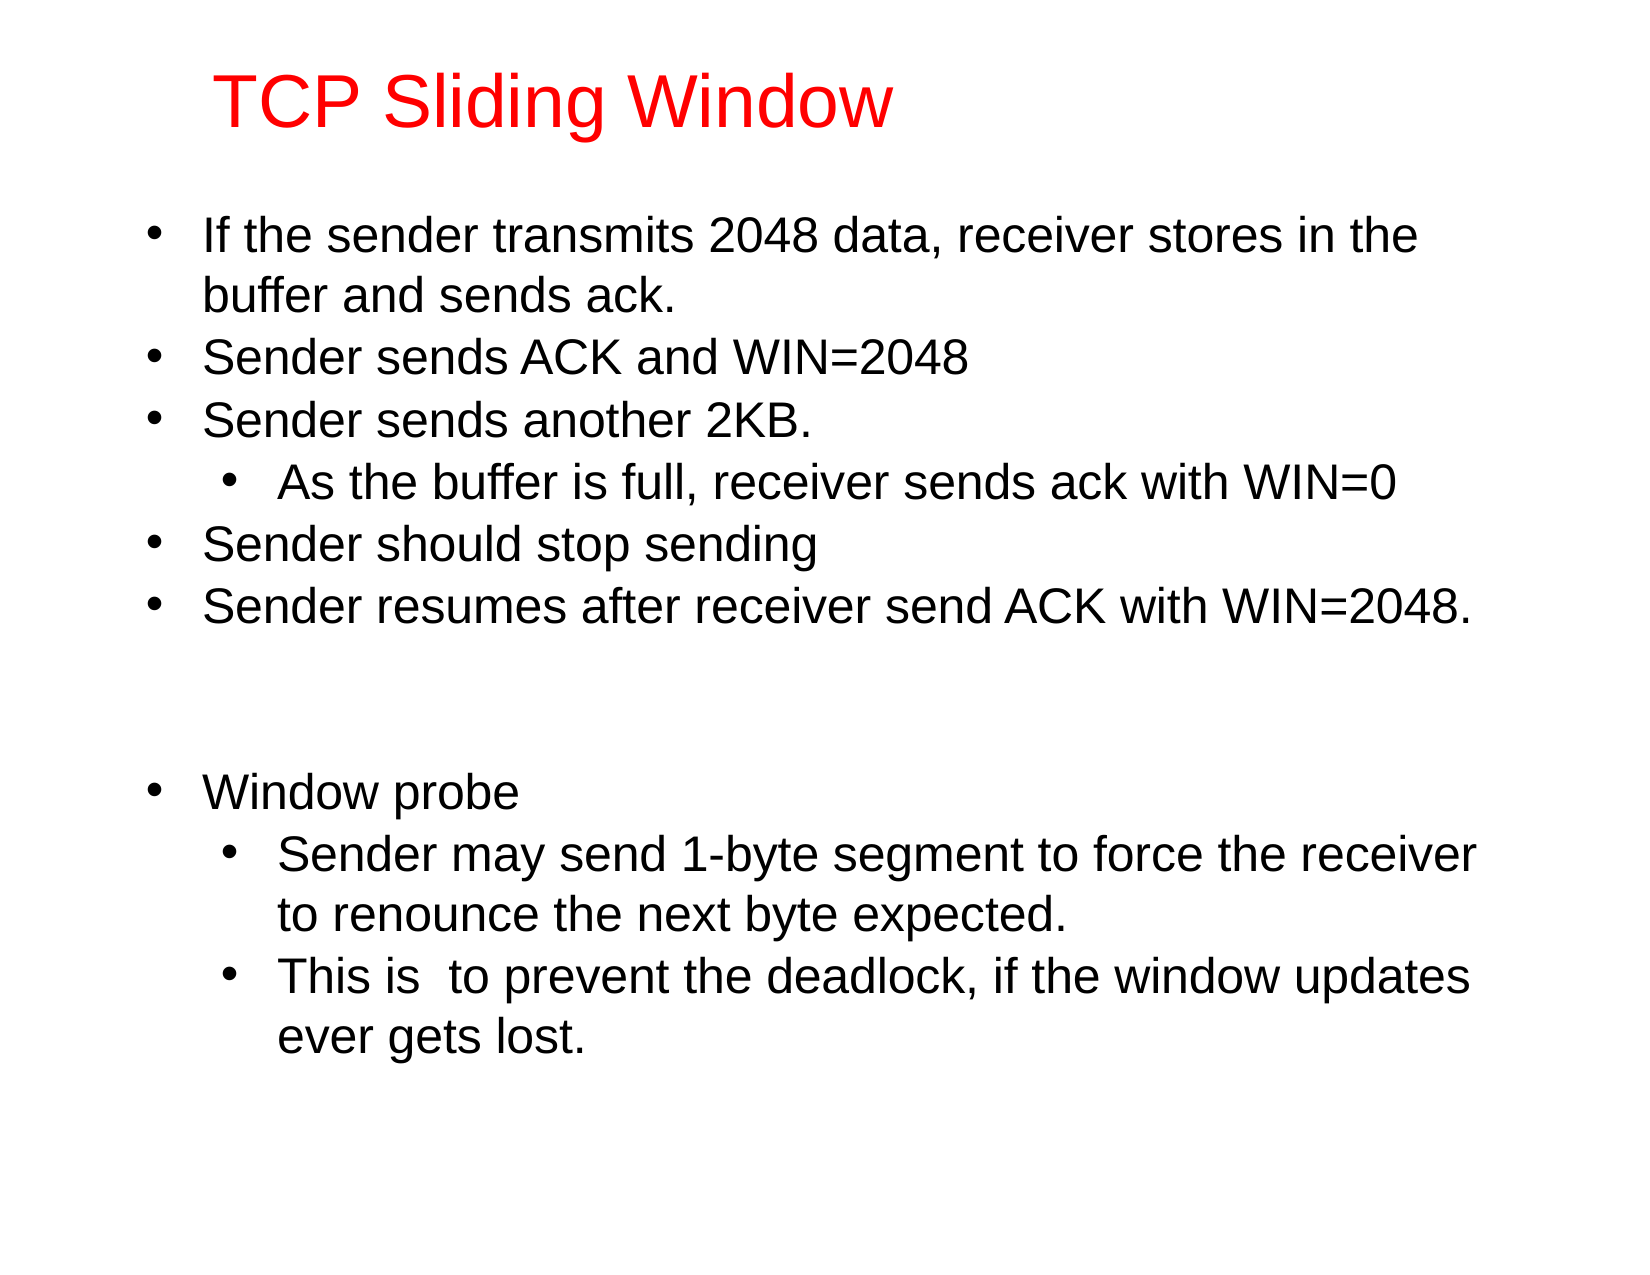

TCP Sliding Window
If the sender transmits 2048 data, receiver stores in the buffer and sends ack.
Sender sends ACK and WIN=2048
Sender sends another 2KB.
As the buffer is full, receiver sends ack with WIN=0
Sender should stop sending
Sender resumes after receiver send ACK with WIN=2048.

Window probe
Sender may send 1-byte segment to force the receiver to renounce the next byte expected.
This is  to prevent the deadlock, if the window updates ever gets lost.